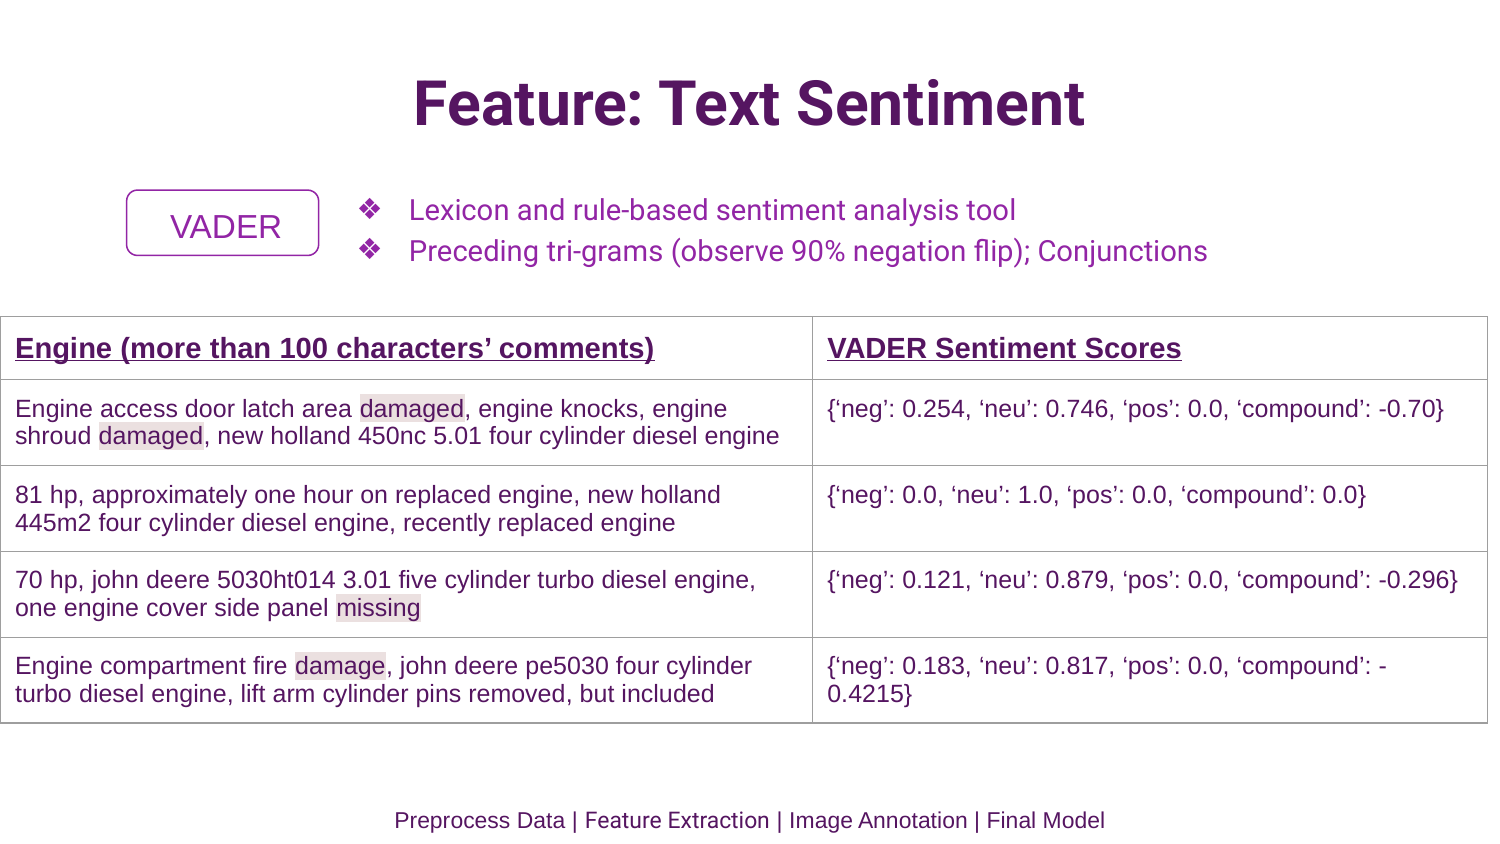

# Feature: Text Sentiment
Lexicon and rule-based sentiment analysis tool
Preceding tri-grams (observe 90% negation flip); Conjunctions

VADER
| Engine (more than 100 characters’ comments) | VADER Sentiment Scores |
| --- | --- |
| Engine access door latch area damaged, engine knocks, engine shroud damaged, new holland 450nc 5.01 four cylinder diesel engine | {‘neg’: 0.254, ‘neu’: 0.746, ‘pos’: 0.0, ‘compound’: -0.70} |
| 81 hp, approximately one hour on replaced engine, new holland 445m2 four cylinder diesel engine, recently replaced engine | {‘neg’: 0.0, ‘neu’: 1.0, ‘pos’: 0.0, ‘compound’: 0.0} |
| 70 hp, john deere 5030ht014 3.01 five cylinder turbo diesel engine, one engine cover side panel missing | {‘neg’: 0.121, ‘neu’: 0.879, ‘pos’: 0.0, ‘compound’: -0.296} |
| Engine compartment fire damage, john deere pe5030 four cylinder turbo diesel engine, lift arm cylinder pins removed, but included | {‘neg’: 0.183, ‘neu’: 0.817, ‘pos’: 0.0, ‘compound’: -0.4215} |
Preprocess Data | Feature Extraction | Image Annotation | Final Model